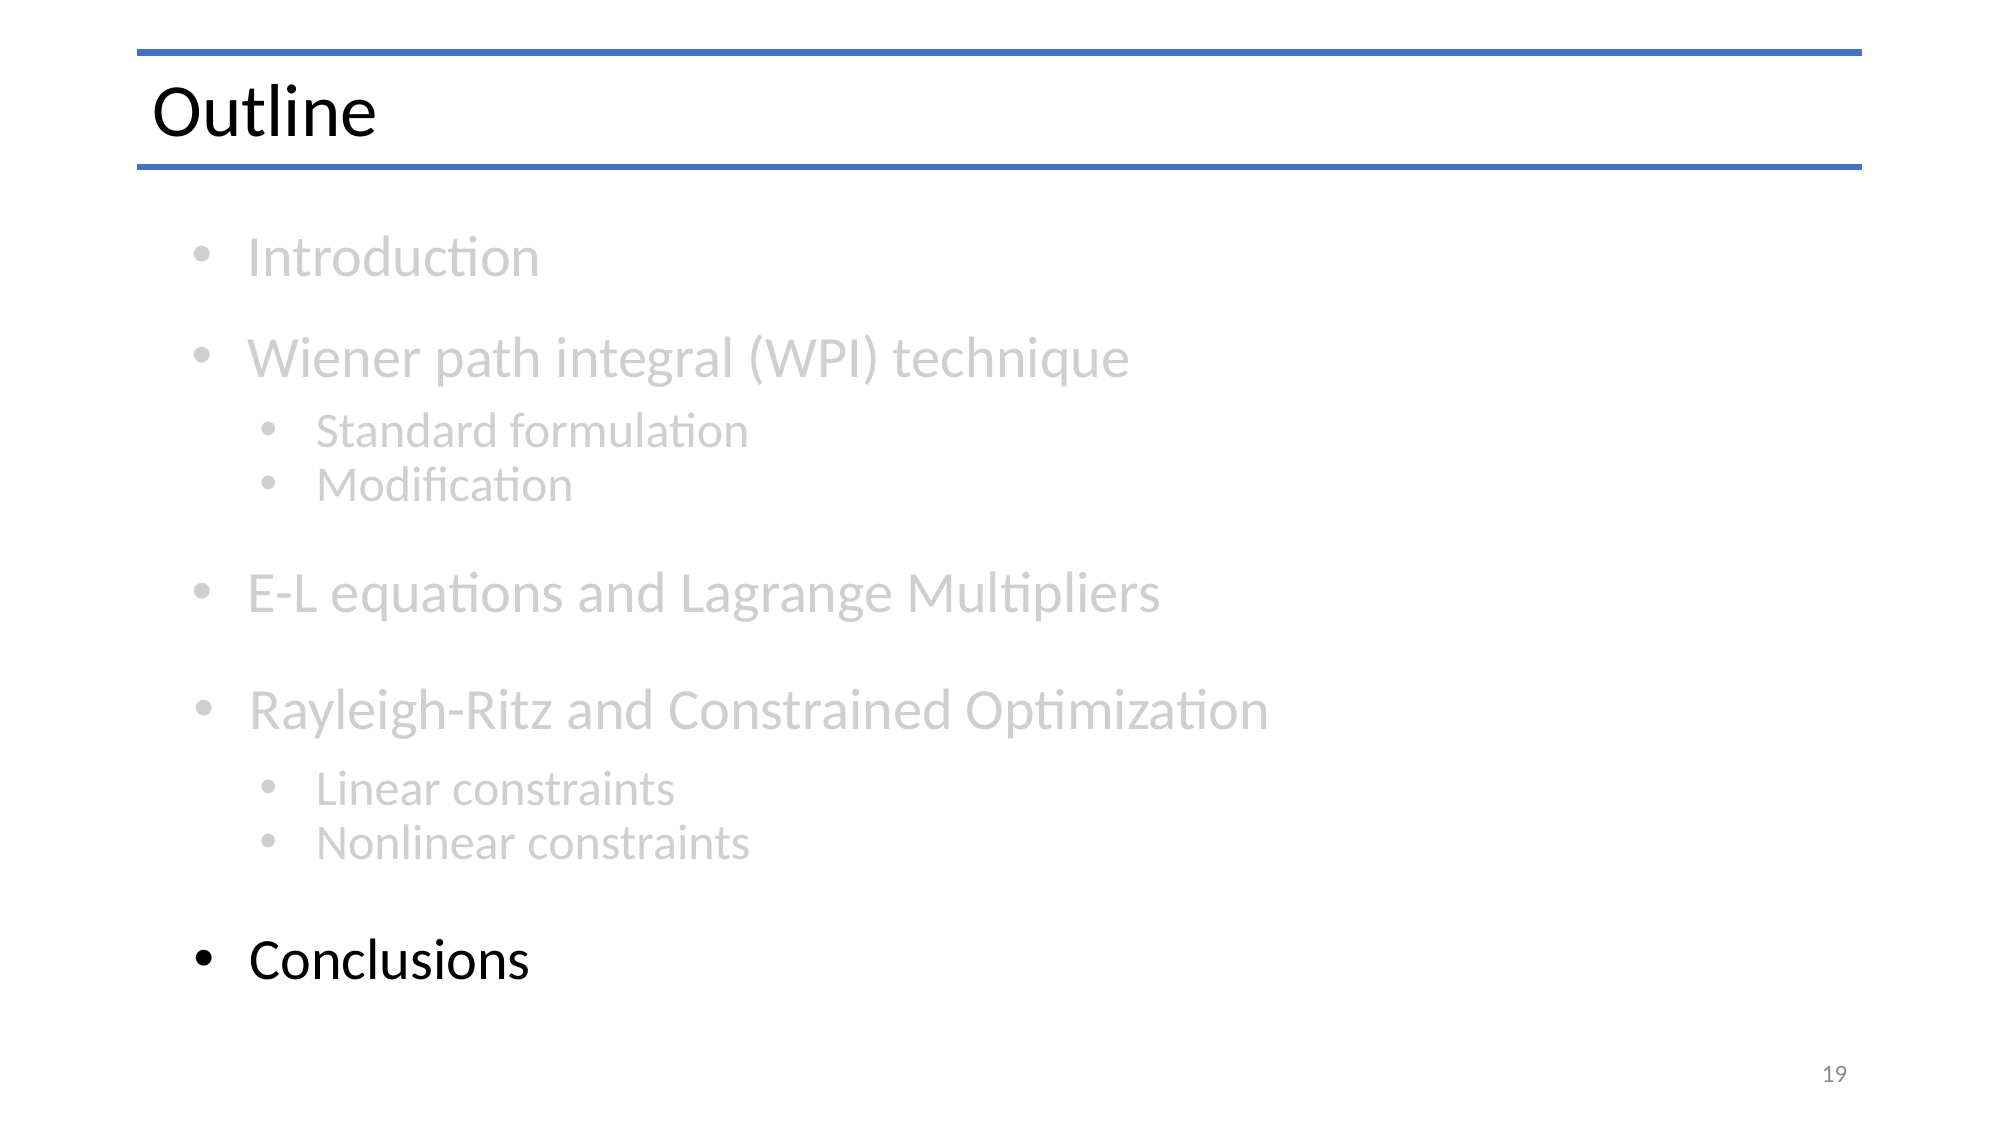

# Outline
Introduction
Wiener path integral (WPI) technique
Standard formulation
Modification
E-L equations and Lagrange Multipliers
Rayleigh-Ritz and Constrained Optimization
Linear constraints
Nonlinear constraints
Conclusions
19